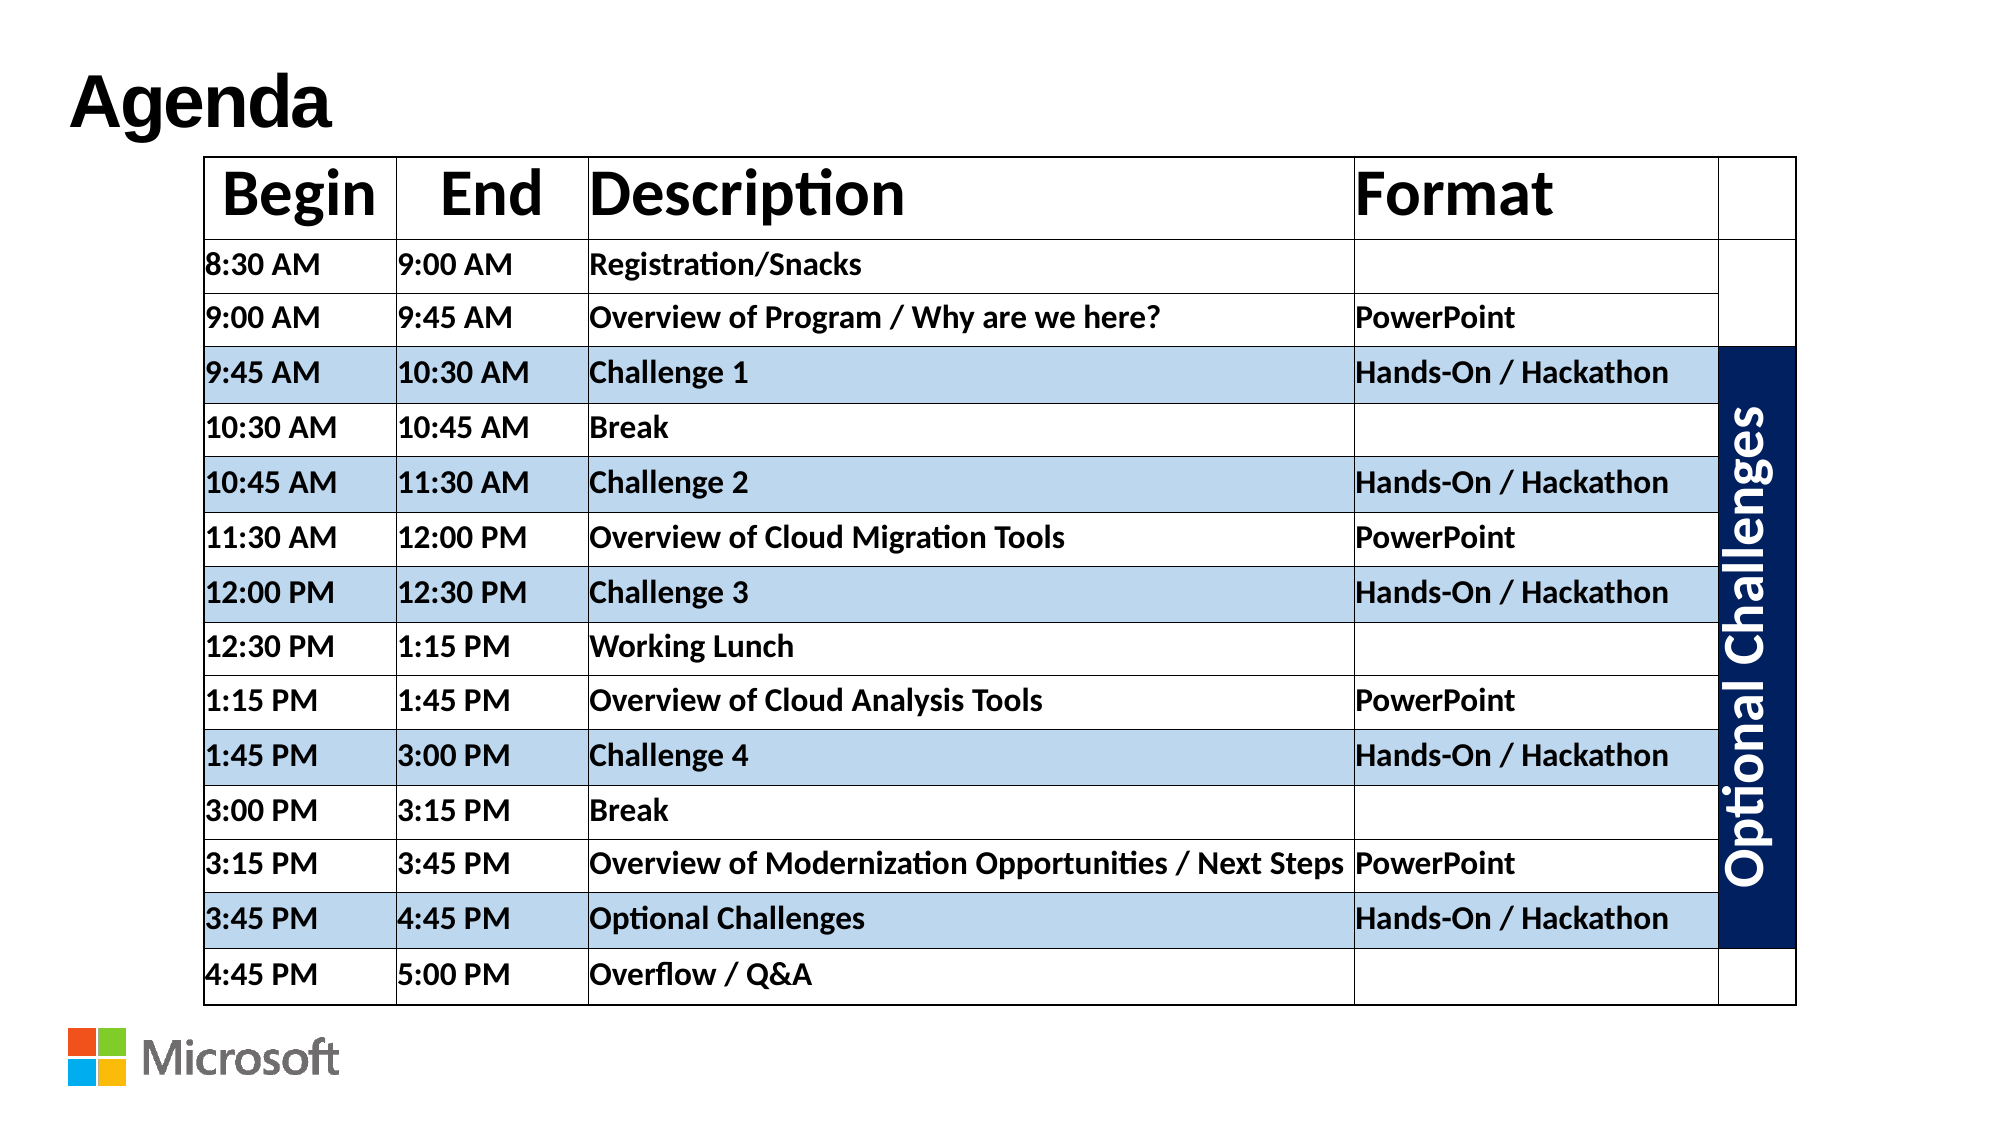

# Agenda
| Begin | End | Description | Format |  |
| --- | --- | --- | --- | --- |
| 8:30 AM | 9:00 AM | Registration/Snacks |  |  |
| 9:00 AM | 9:45 AM | Overview of Program / Why are we here? | PowerPoint |  |
| 9:45 AM | 10:30 AM | Challenge 1 | Hands-On / Hackathon | Optional Challenges |
| 10:30 AM | 10:45 AM | Break |  |  |
| 10:45 AM | 11:30 AM | Challenge 2 | Hands-On / Hackathon |  |
| 11:30 AM | 12:00 PM | Overview of Cloud Migration Tools | PowerPoint |  |
| 12:00 PM | 12:30 PM | Challenge 3 | Hands-On / Hackathon |  |
| 12:30 PM | 1:15 PM | Working Lunch |  |  |
| 1:15 PM | 1:45 PM | Overview of Cloud Analysis Tools | PowerPoint |  |
| 1:45 PM | 3:00 PM | Challenge 4 | Hands-On / Hackathon |  |
| 3:00 PM | 3:15 PM | Break |  |  |
| 3:15 PM | 3:45 PM | Overview of Modernization Opportunities / Next Steps | PowerPoint |  |
| 3:45 PM | 4:45 PM | Optional Challenges | Hands-On / Hackathon |  |
| 4:45 PM | 5:00 PM | Overflow / Q&A |  |  |